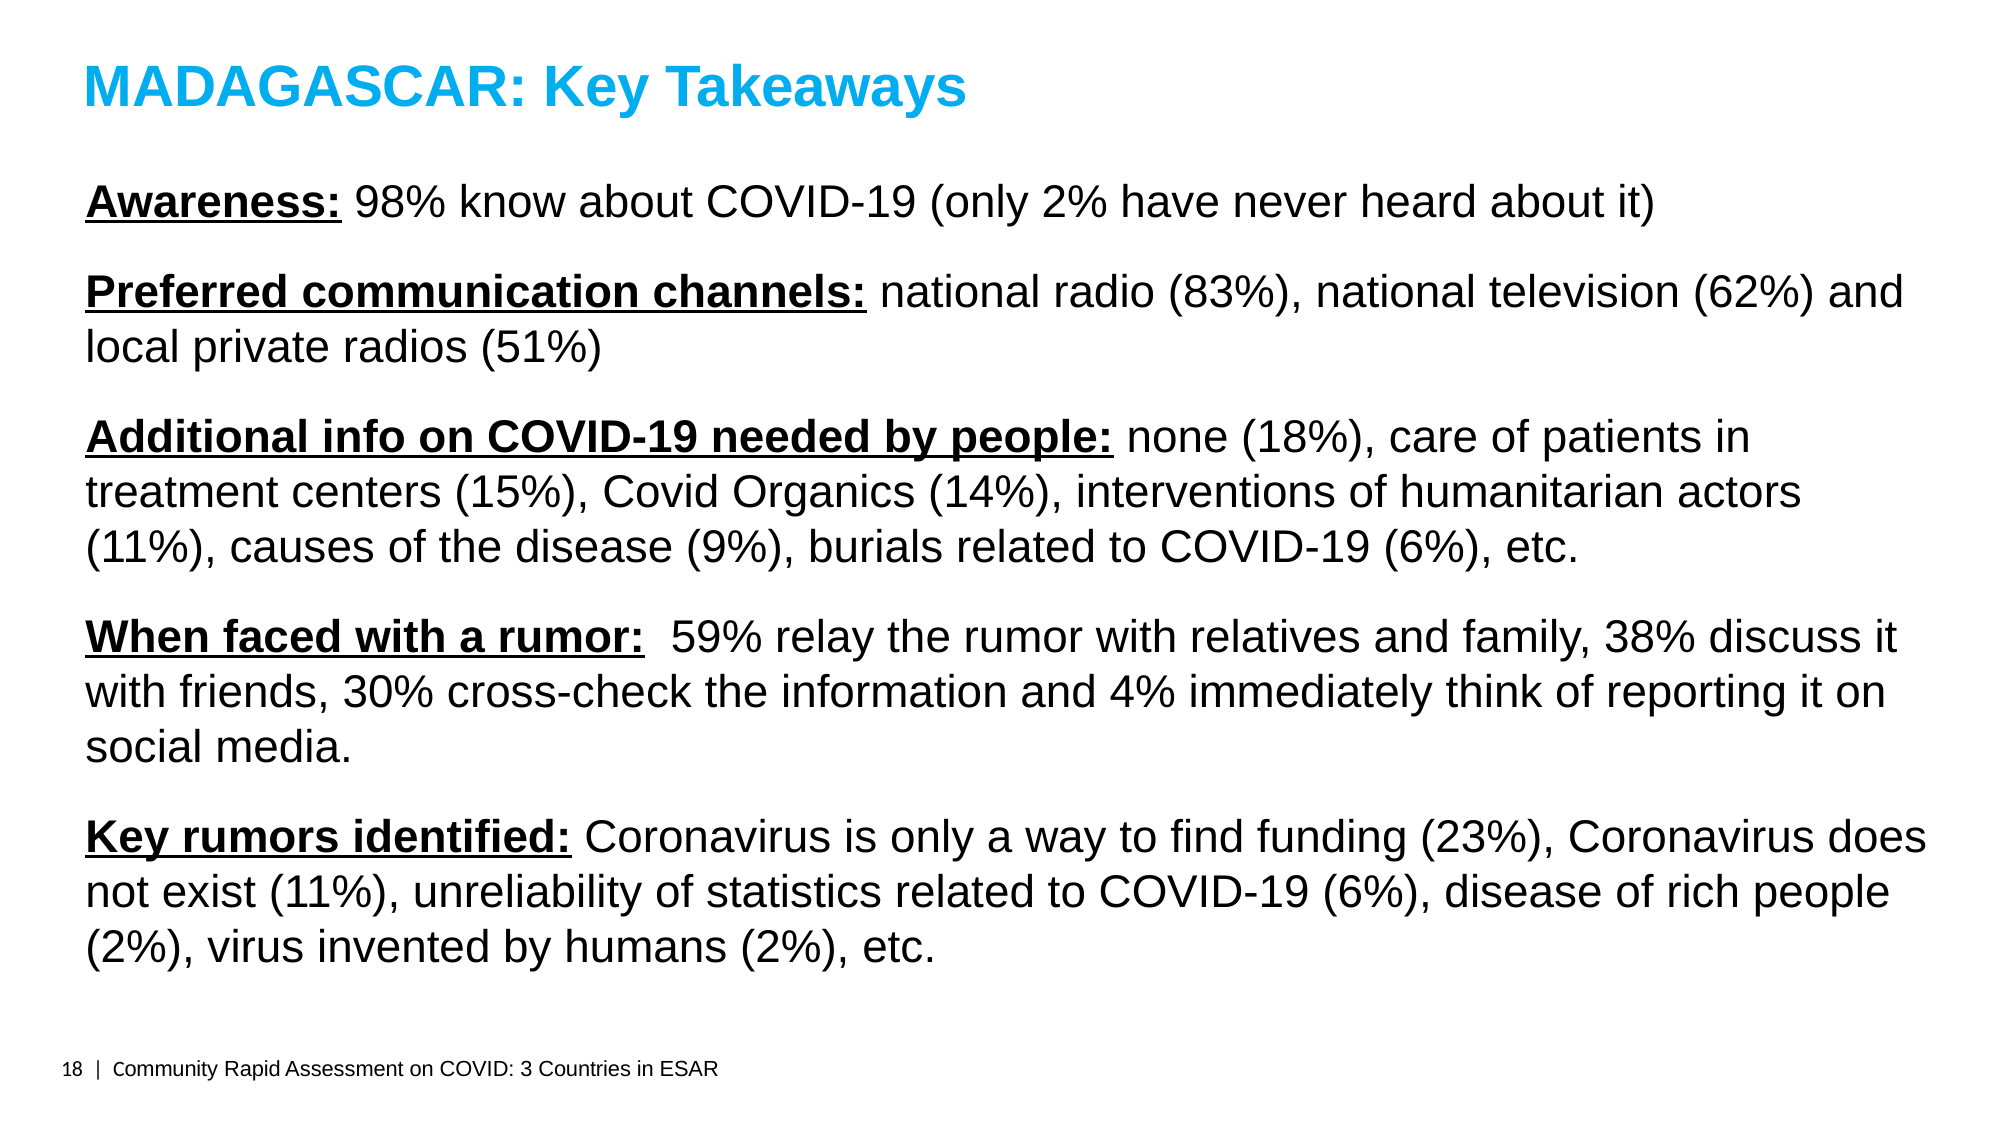

MADAGASCAR: Key Takeaways
Awareness: 98% know about COVID-19 (only 2% have never heard about it)

Preferred communication channels: national radio (83%), national television (62%) and local private radios (51%)

Additional info on COVID-19 needed by people: none (18%), care of patients in treatment centers (15%), Covid Organics (14%), interventions of humanitarian actors (11%), causes of the disease (9%), burials related to COVID-19 (6%), etc.

When faced with a rumor:  59% relay the rumor with relatives and family, 38% discuss it with friends, 30% cross-check the information and 4% immediately think of reporting it on social media.

Key rumors identified: Coronavirus is only a way to find funding (23%), Coronavirus does not exist (11%), unreliability of statistics related to COVID-19 (6%), disease of rich people (2%), virus invented by humans (2%), etc.

| 18  |  Community Rapid Assessment on COVID: 3 Countries in ESAR |  |
| --- | --- |